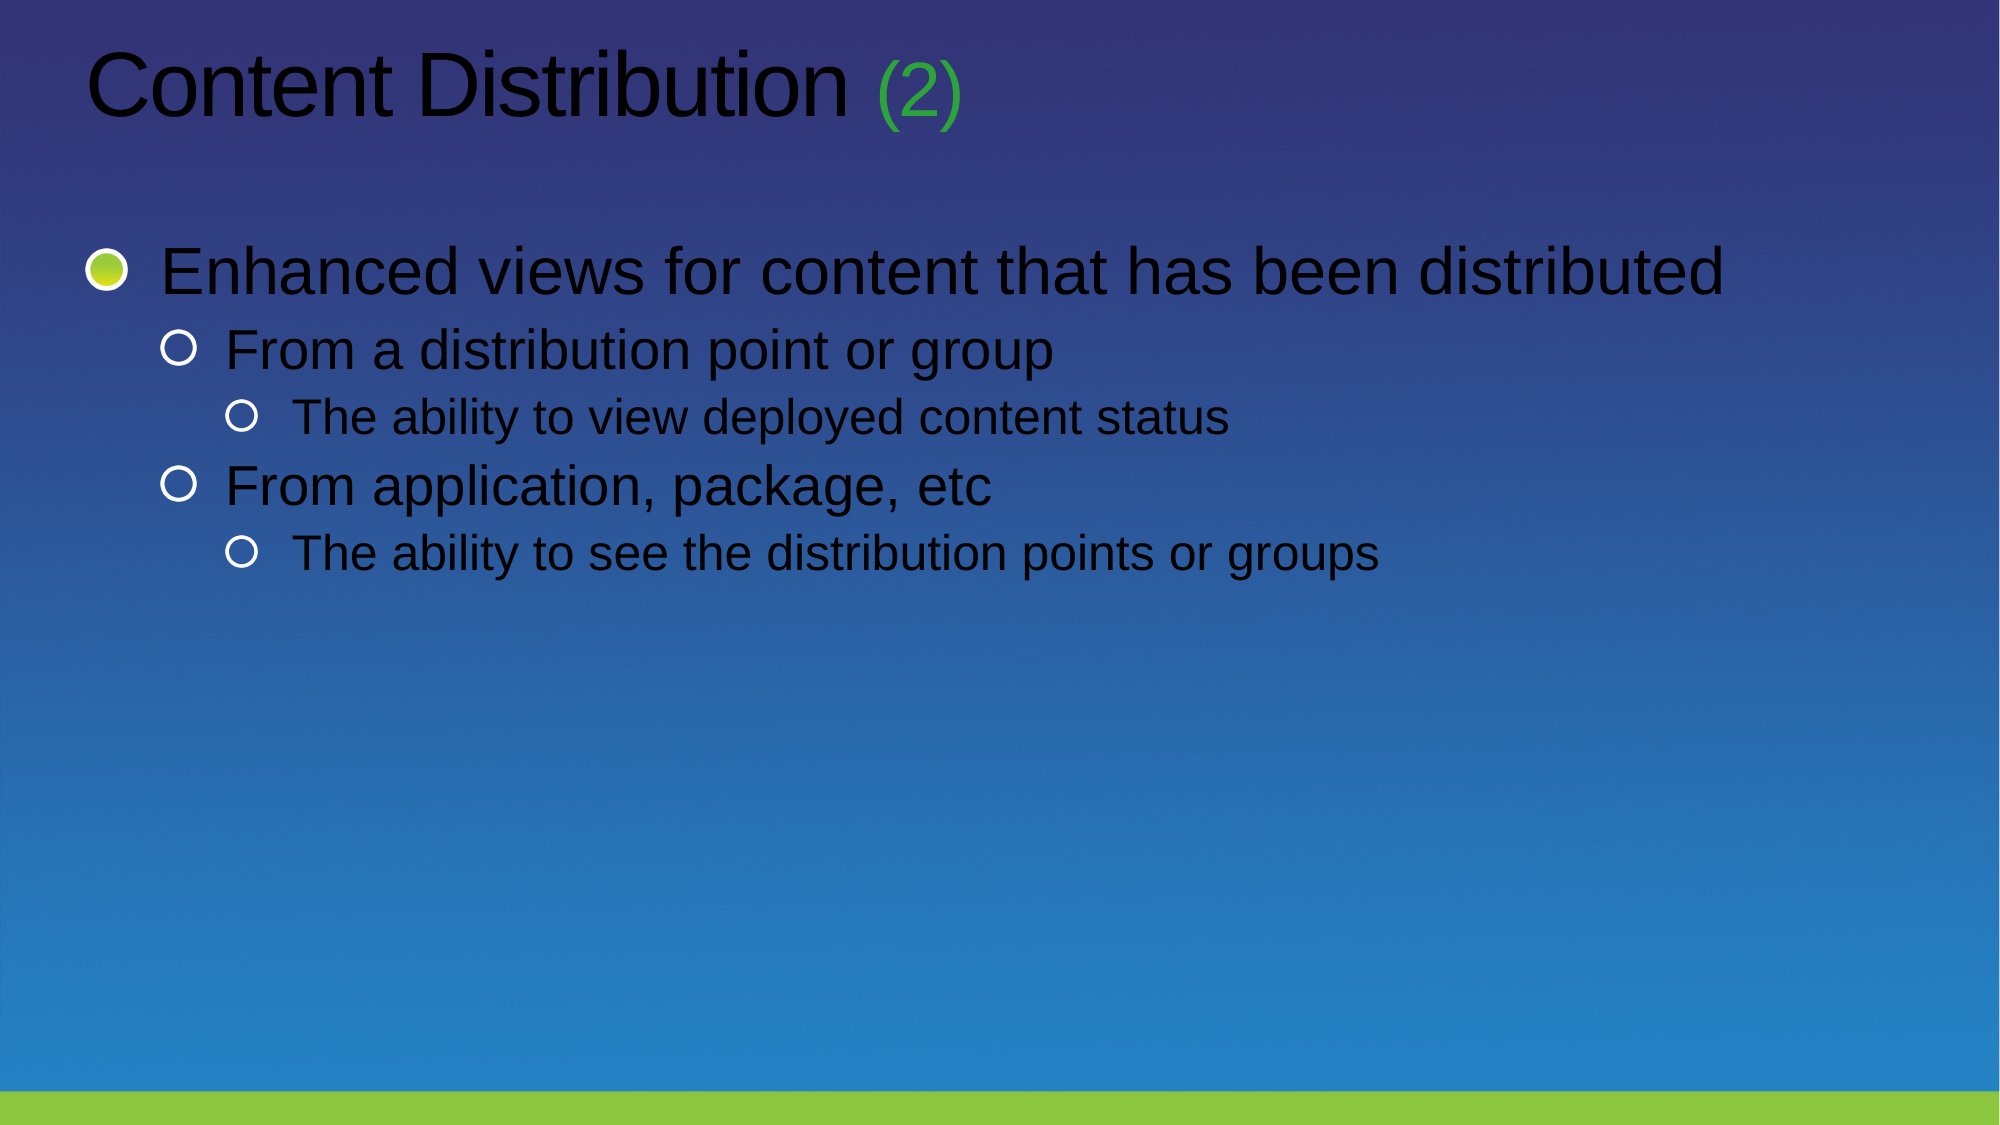

# Content Distribution (2)
Enhanced views for content that has been distributed
From a distribution point or group
The ability to view deployed content status
From application, package, etc
The ability to see the distribution points or groups